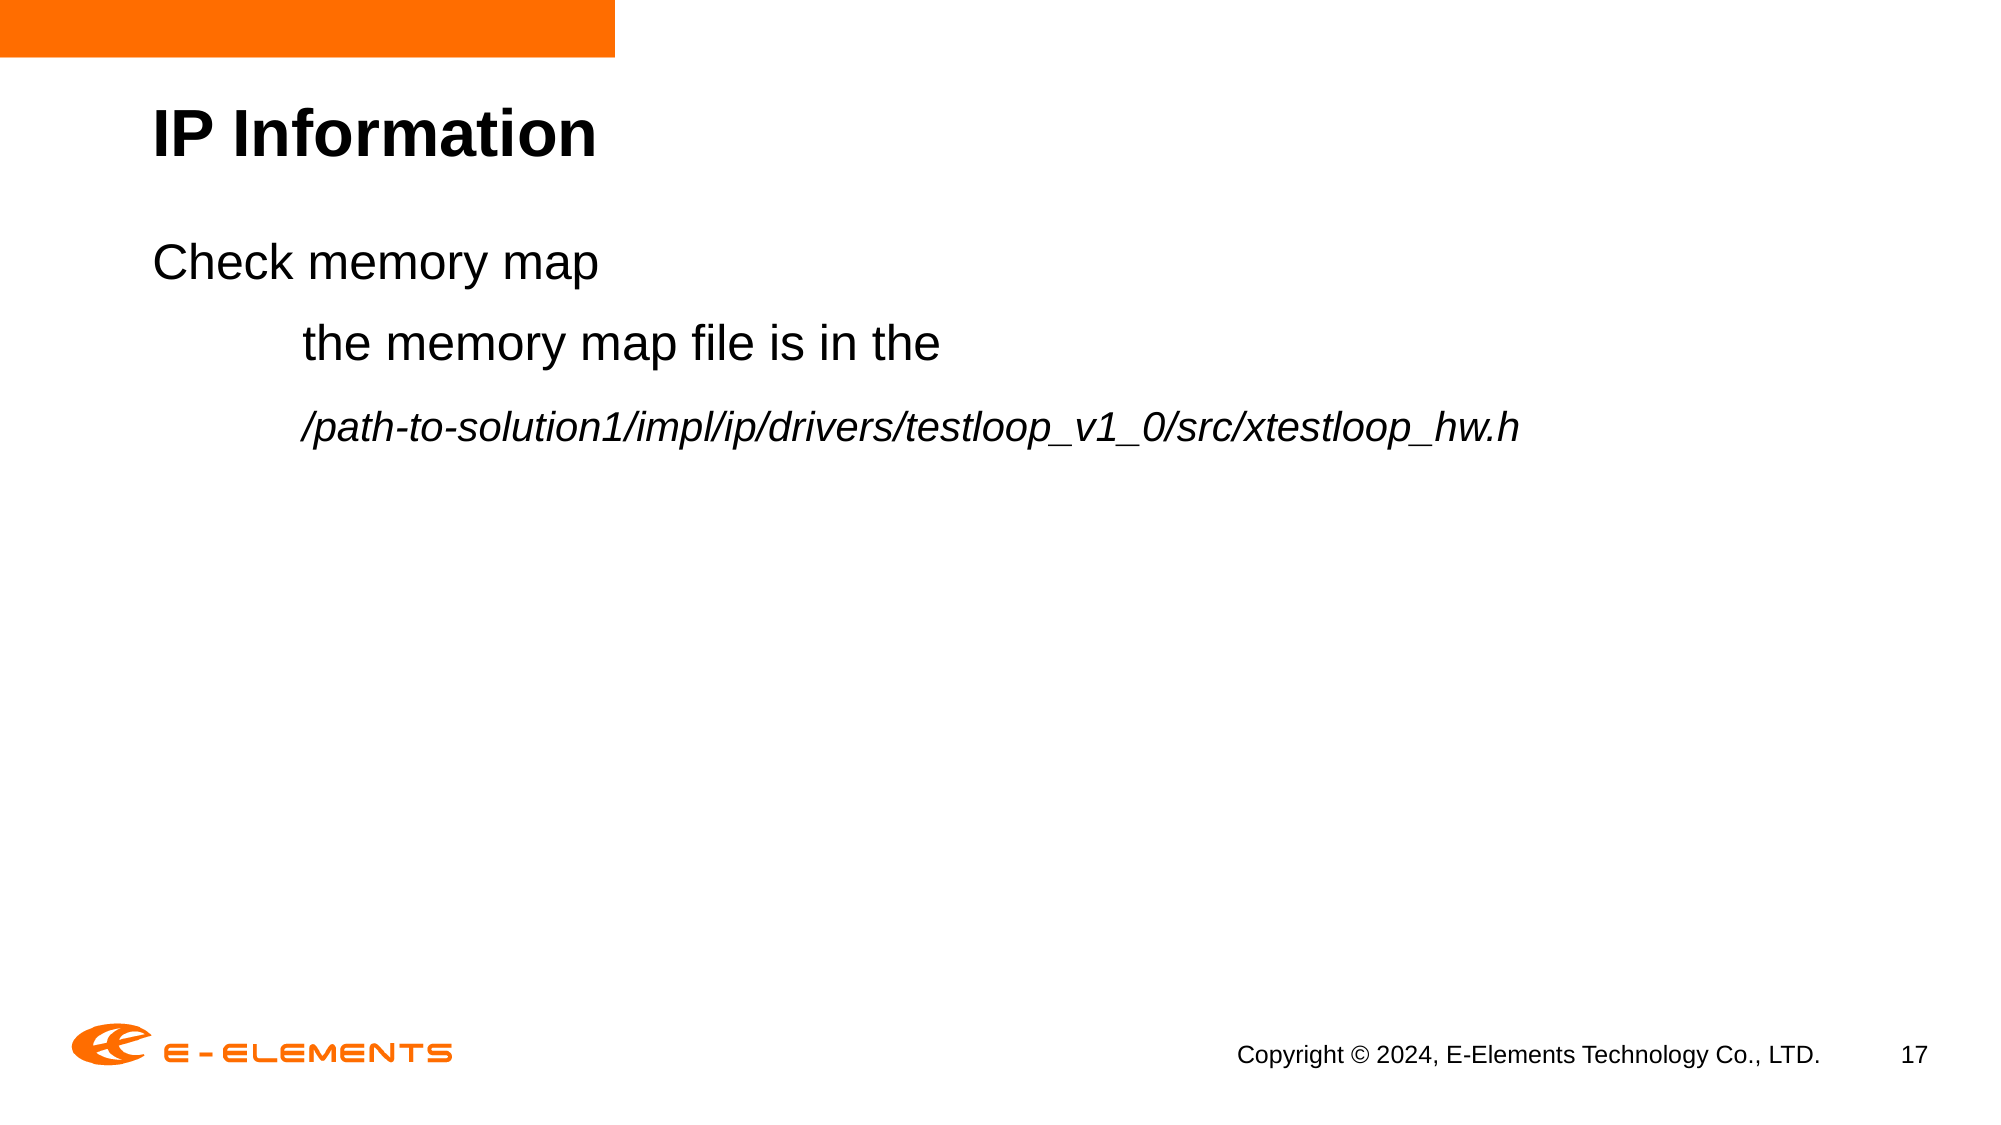

IP Information
Check memory map
	the memory map file is in the
	/path-to-solution1/impl/ip/drivers/testloop_v1_0/src/xtestloop_hw.h
Copyright © 2024, E-Elements Technology Co., LTD.
17